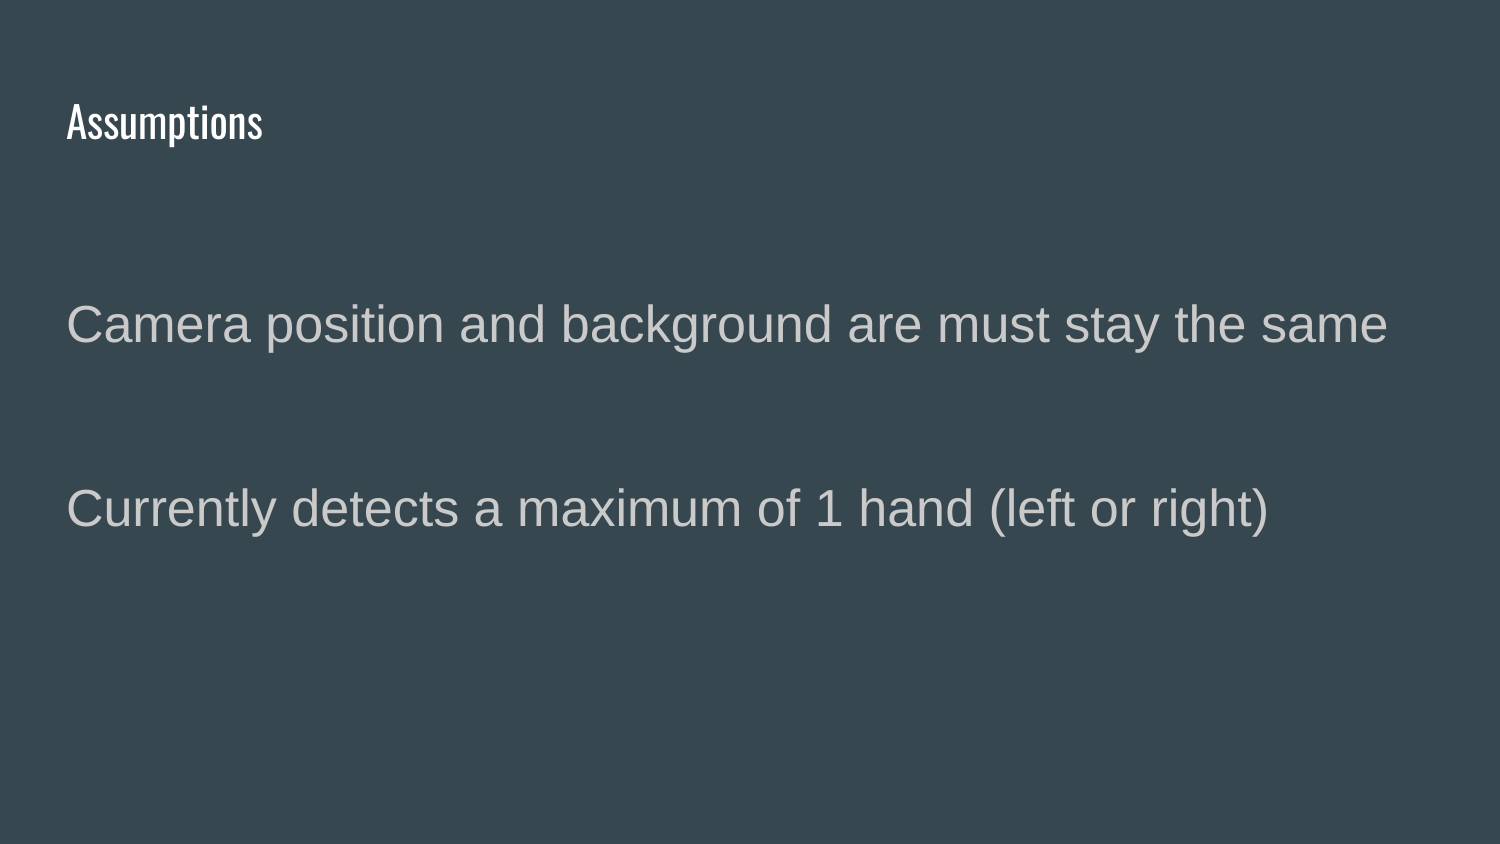

# Assumptions

Camera position and background are must stay the same

Currently detects a maximum of 1 hand (left or right)